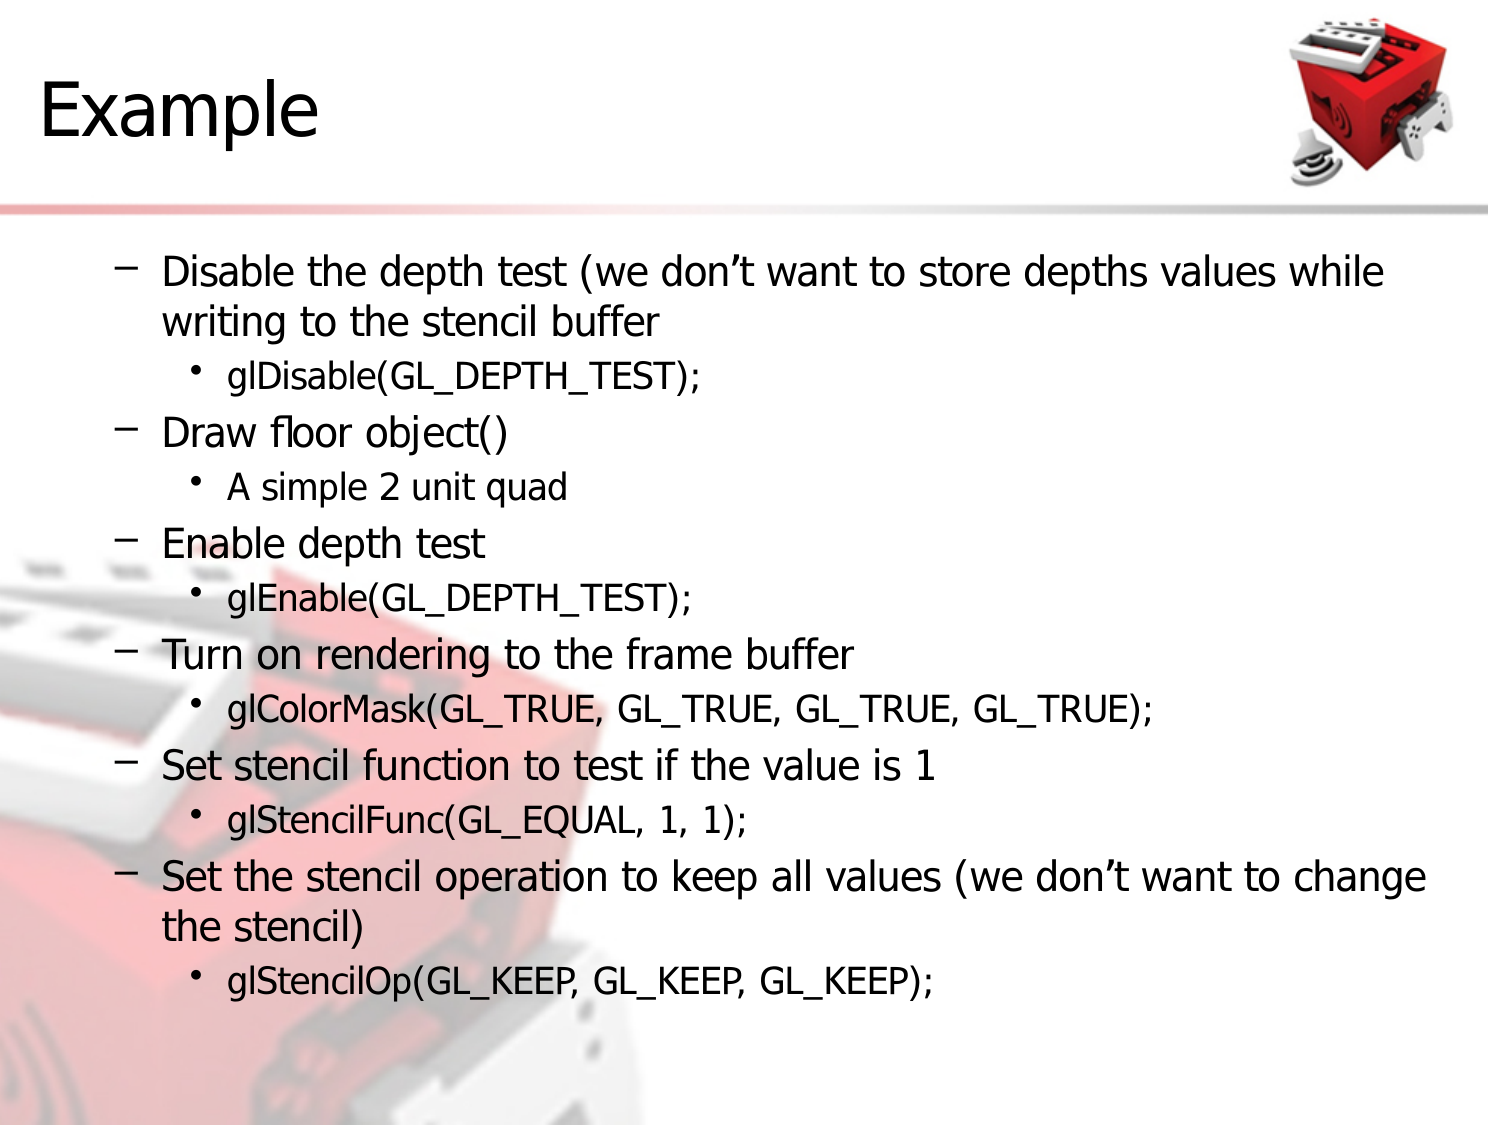

# Example
Disable the depth test (we don’t want to store depths values while writing to the stencil buffer
glDisable(GL_DEPTH_TEST);
Draw floor object()
A simple 2 unit quad
Enable depth test
glEnable(GL_DEPTH_TEST);
Turn on rendering to the frame buffer
glColorMask(GL_TRUE, GL_TRUE, GL_TRUE, GL_TRUE);
Set stencil function to test if the value is 1
glStencilFunc(GL_EQUAL, 1, 1);
Set the stencil operation to keep all values (we don’t want to change the stencil)
glStencilOp(GL_KEEP, GL_KEEP, GL_KEEP);